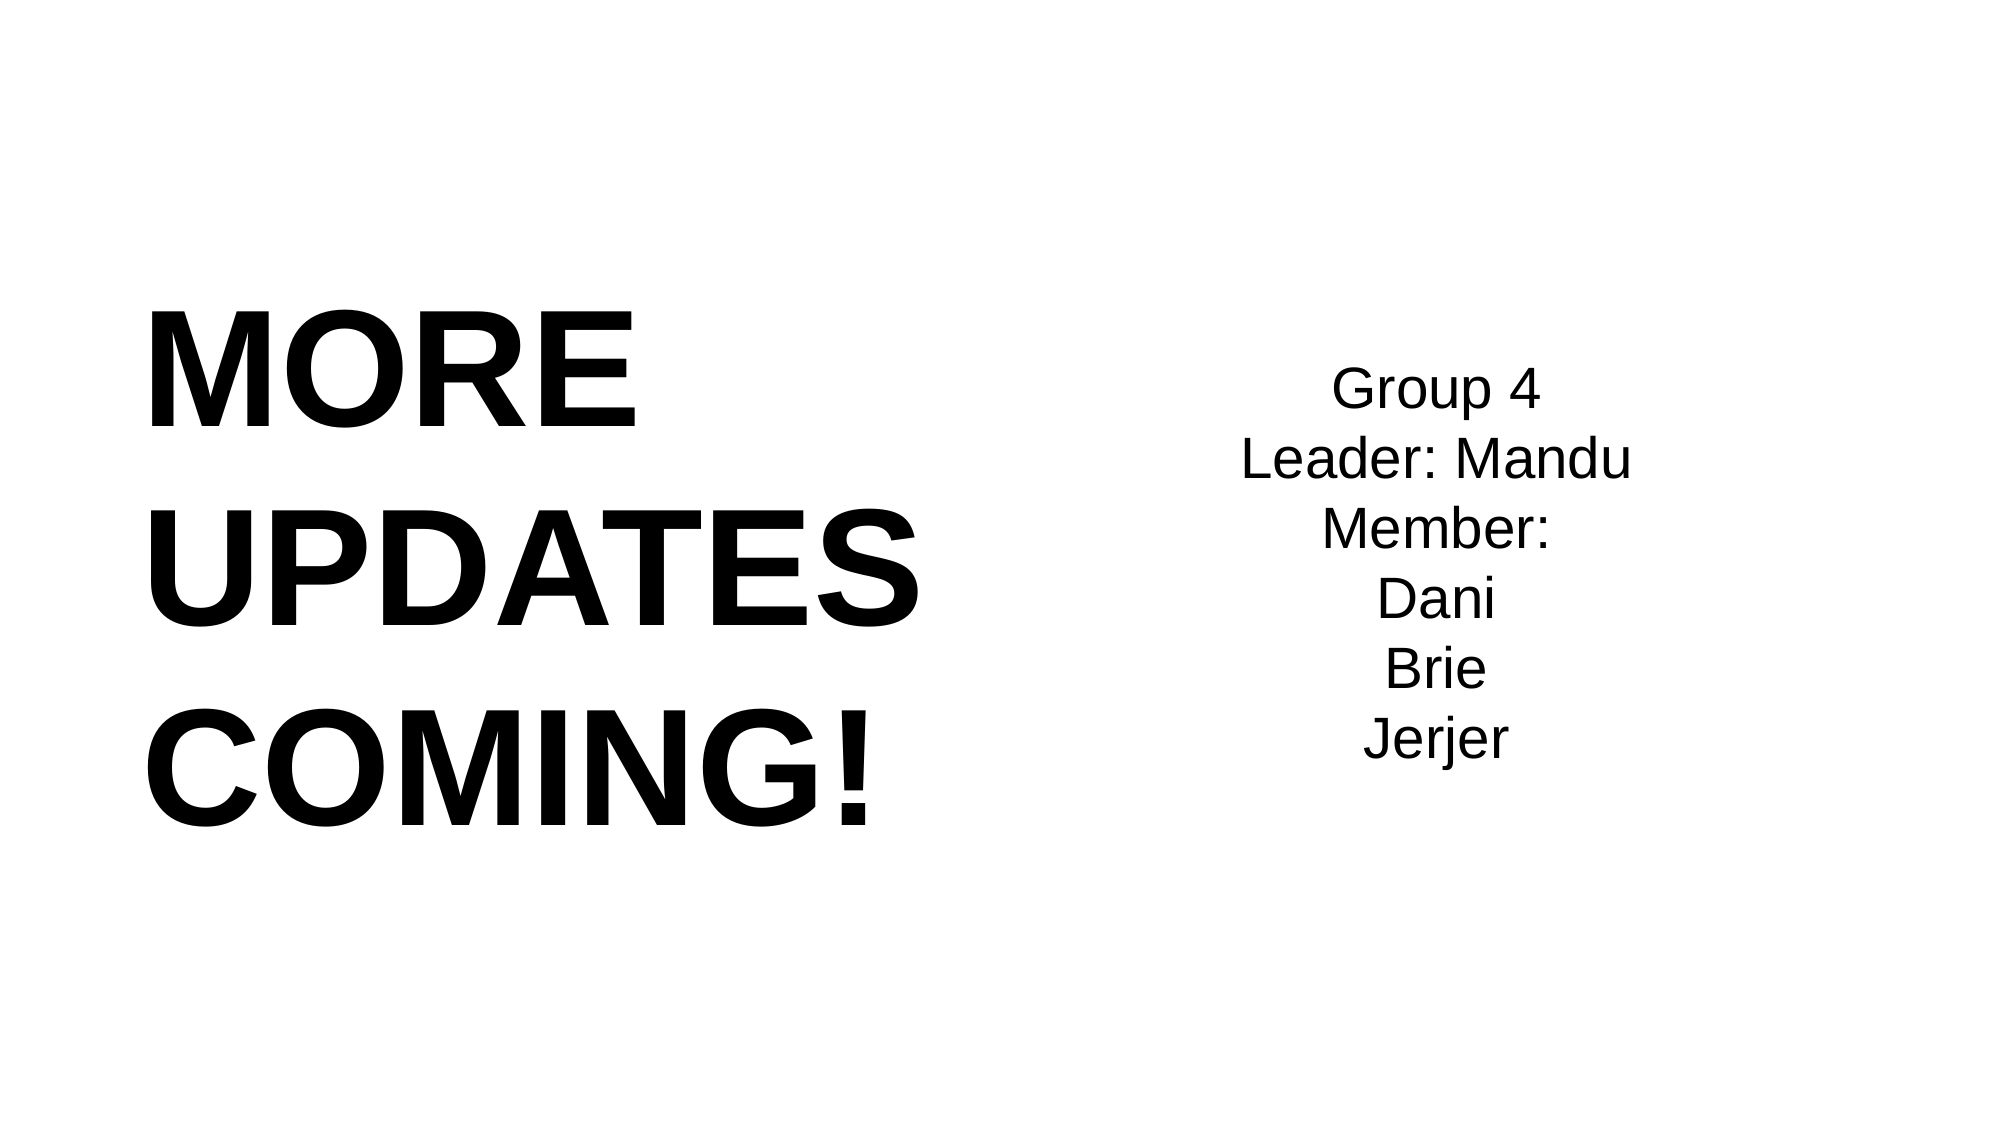

MORE UPDATES COMING!
Group 4
Leader: Mandu
Member:
Dani
Brie
Jerjer